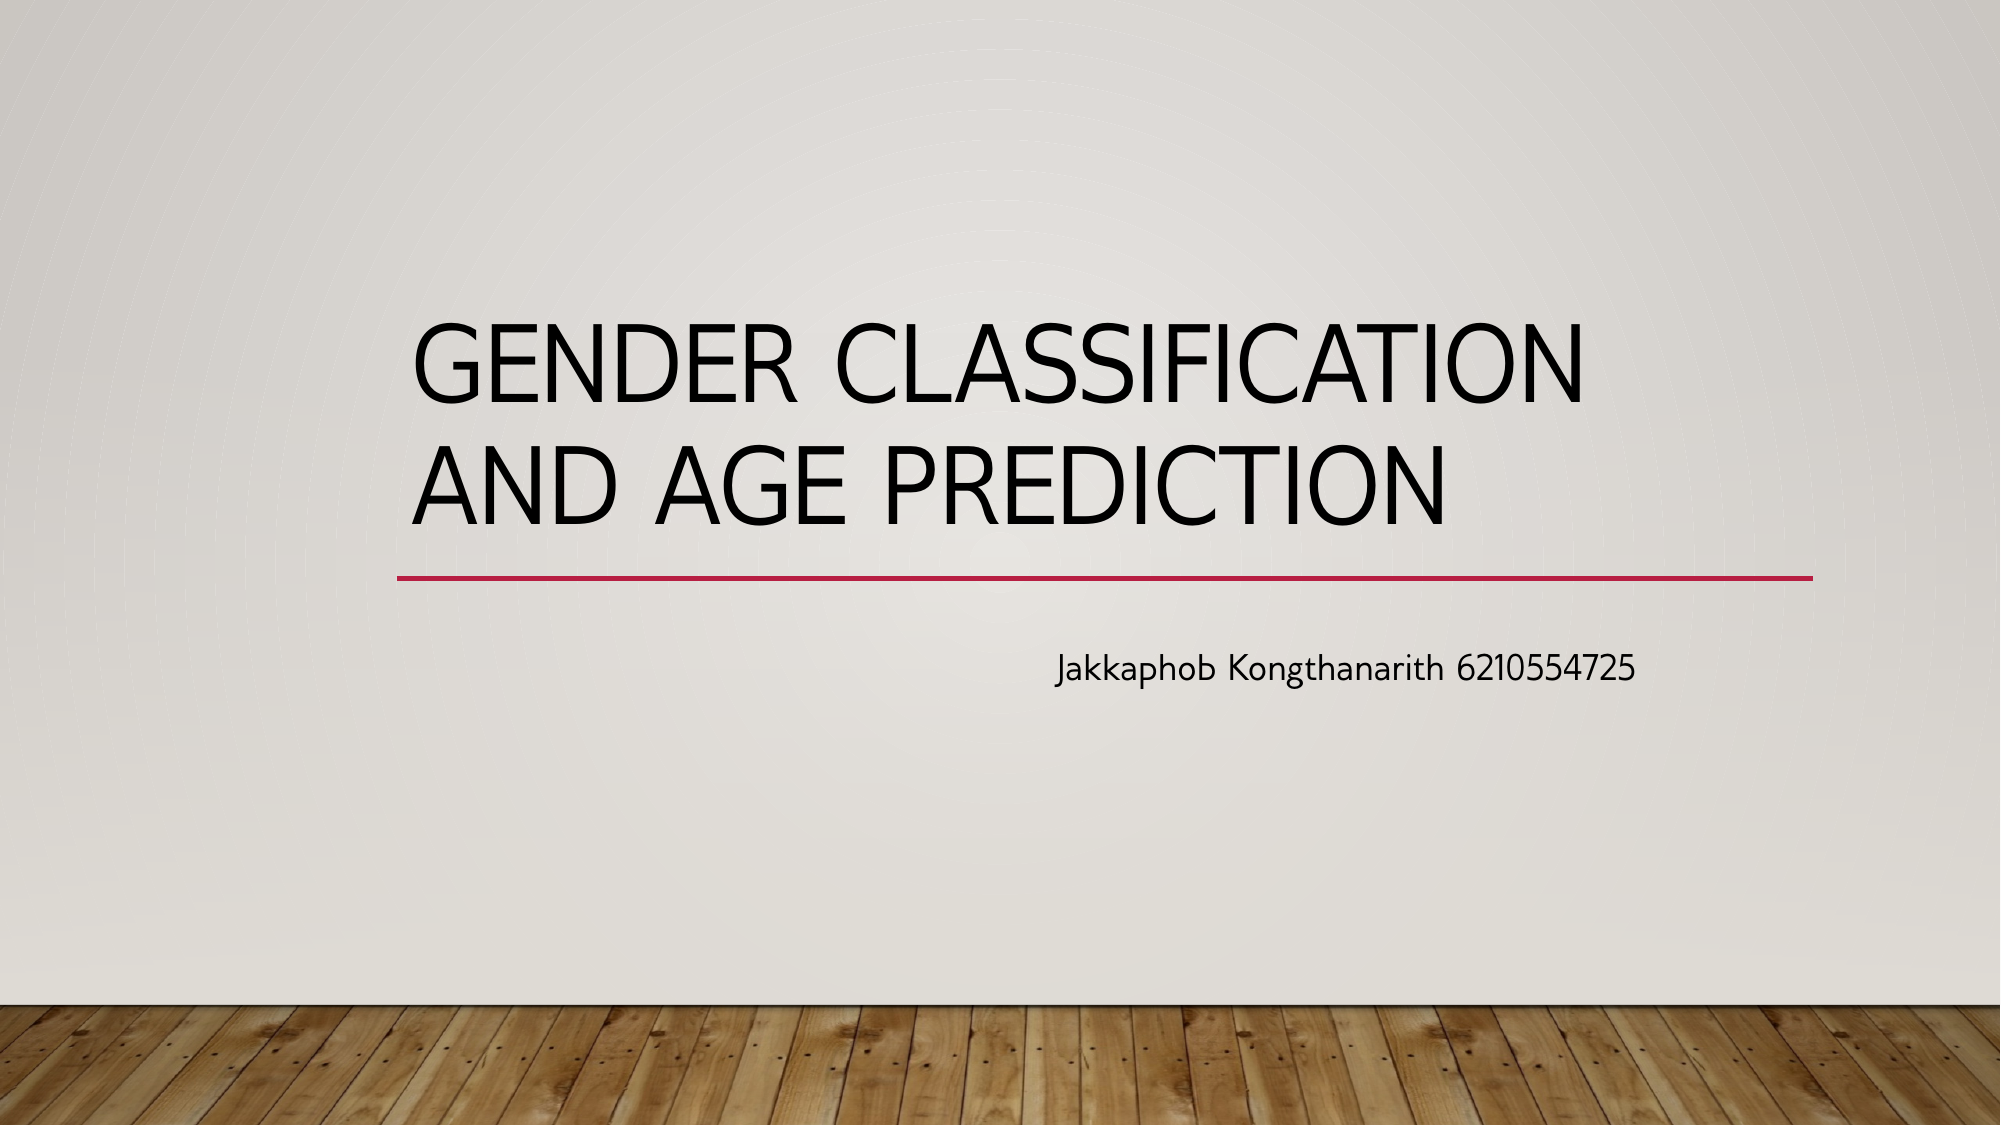

# Gender classification and age prediction

Jakkaphob Kongthanarith 6210554725